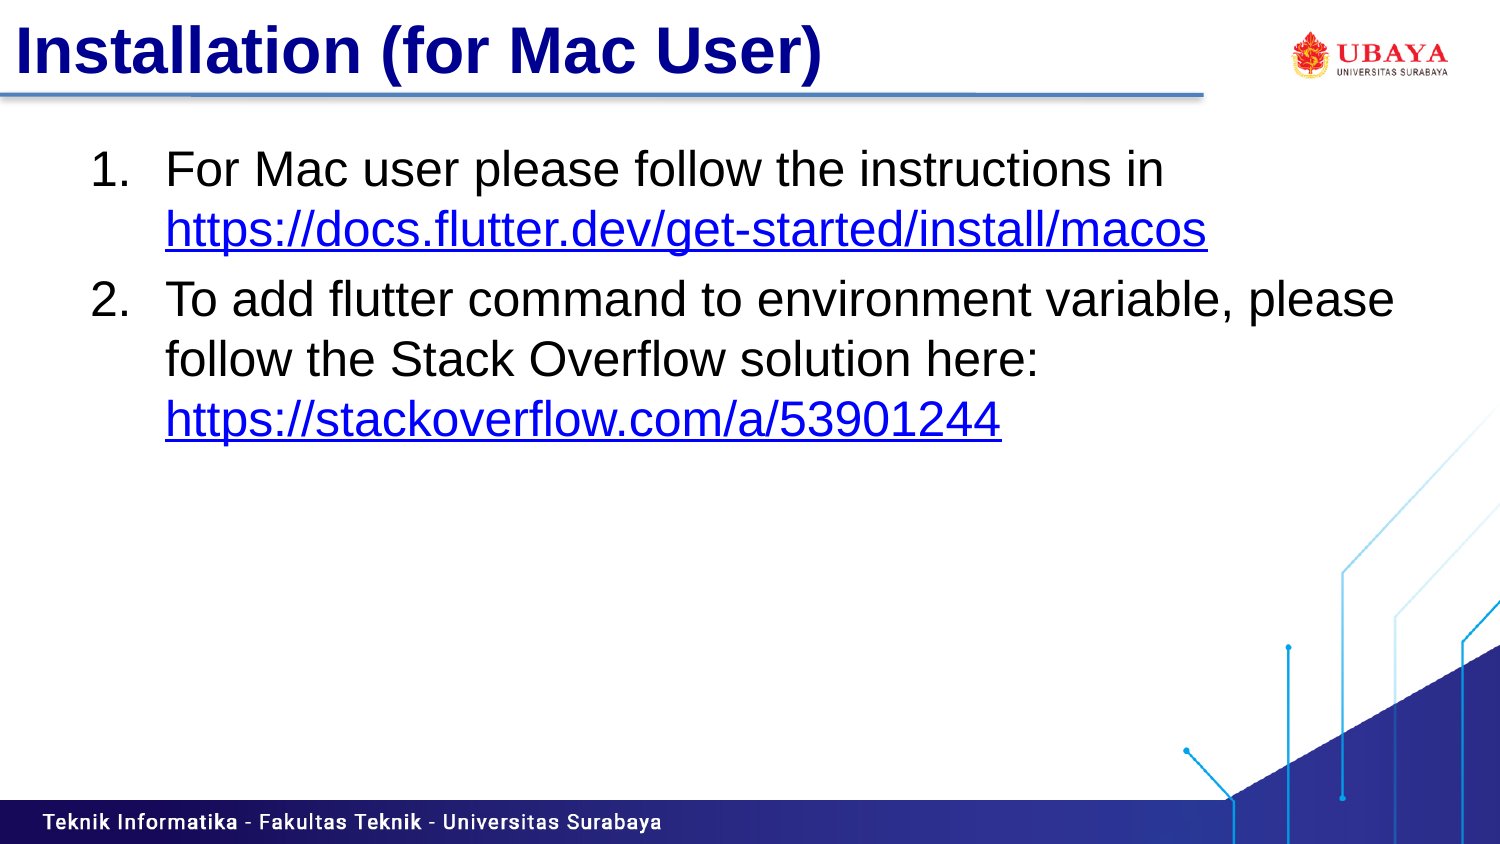

# Installation (for Mac User)

For Mac user please follow the instructions in
https://docs.flutter.dev/get-started/install/macos
To add flutter command to environment variable, please follow the Stack Overflow solution here:
https://stackoverflow.com/a/53901244